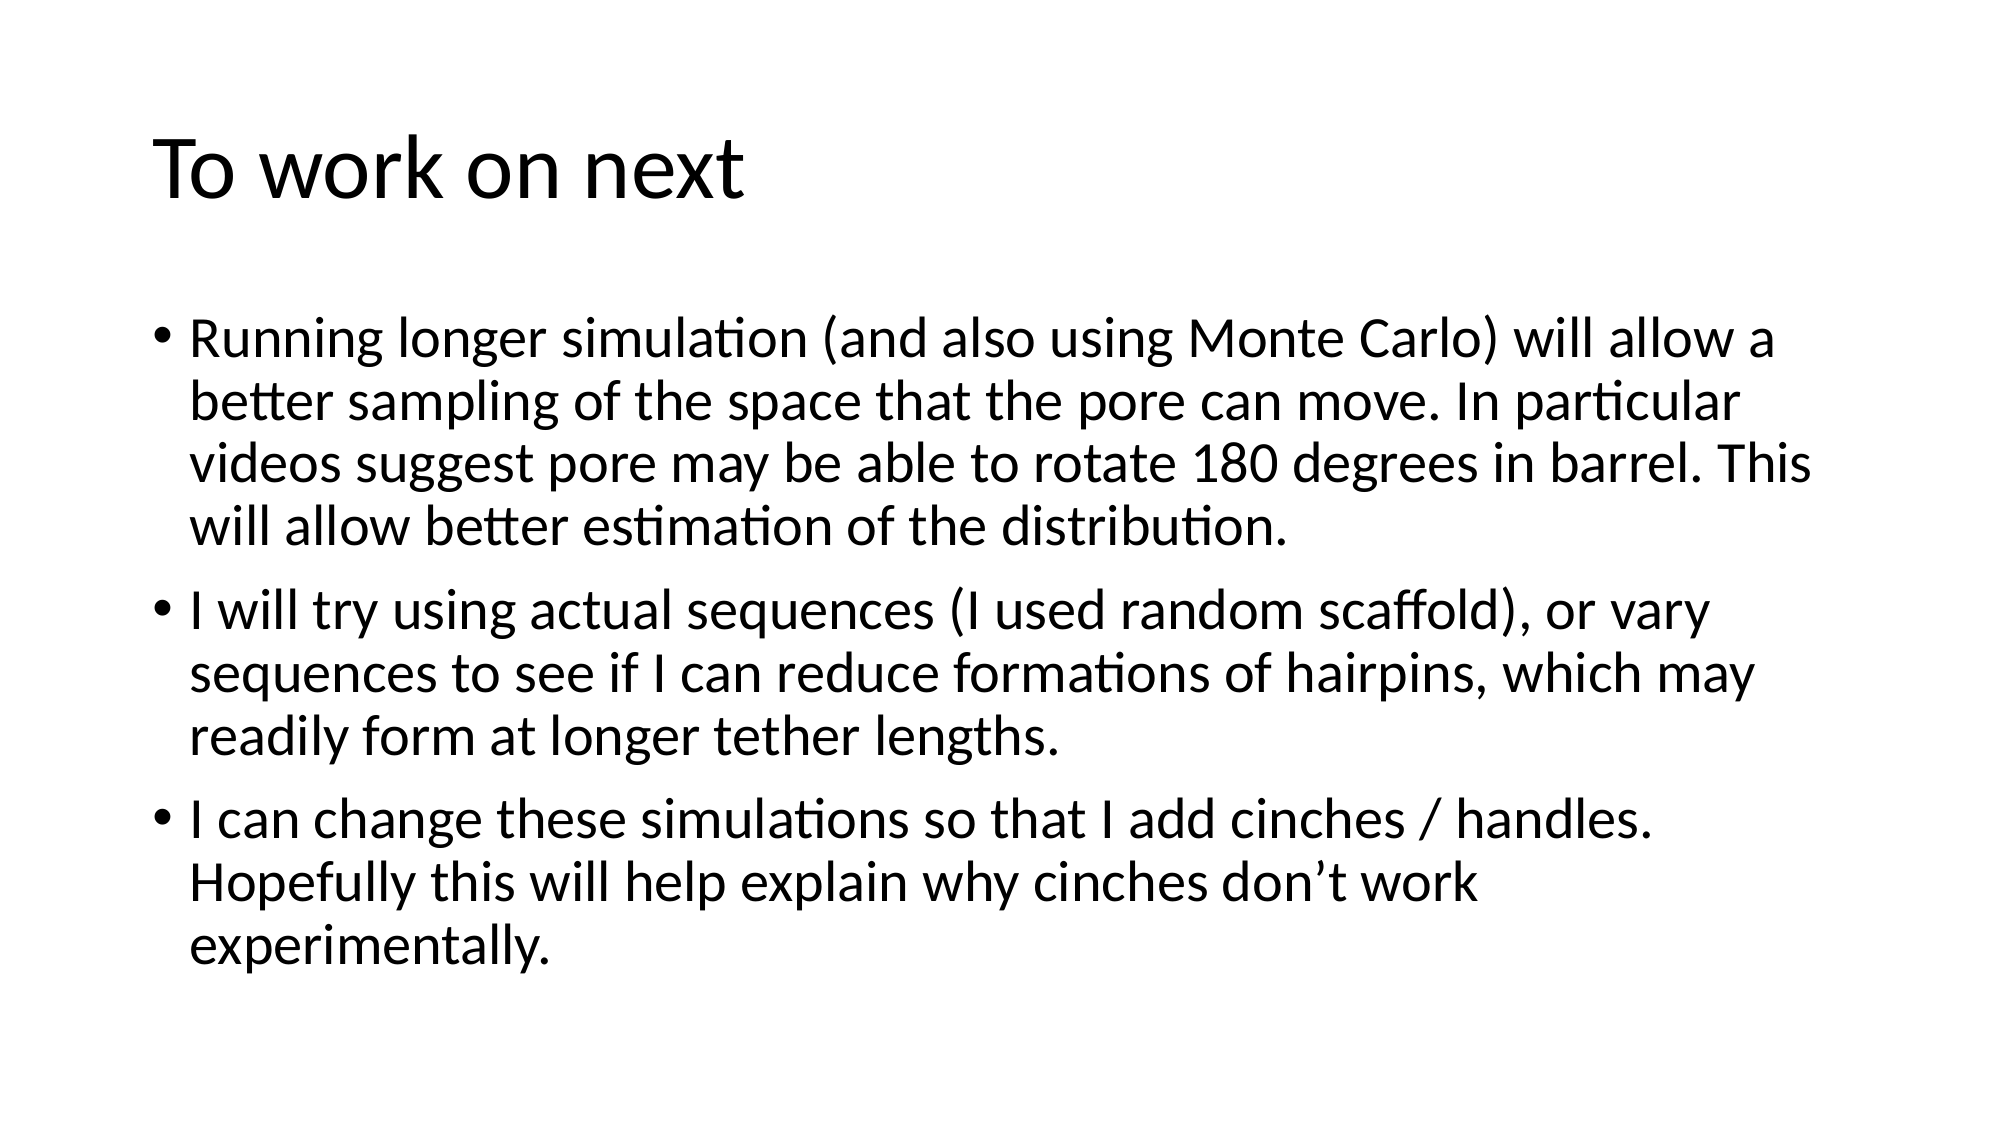

# To work on next
Running longer simulation (and also using Monte Carlo) will allow a better sampling of the space that the pore can move. In particular videos suggest pore may be able to rotate 180 degrees in barrel. This will allow better estimation of the distribution.
I will try using actual sequences (I used random scaffold), or vary sequences to see if I can reduce formations of hairpins, which may readily form at longer tether lengths.
I can change these simulations so that I add cinches / handles. Hopefully this will help explain why cinches don’t work experimentally.